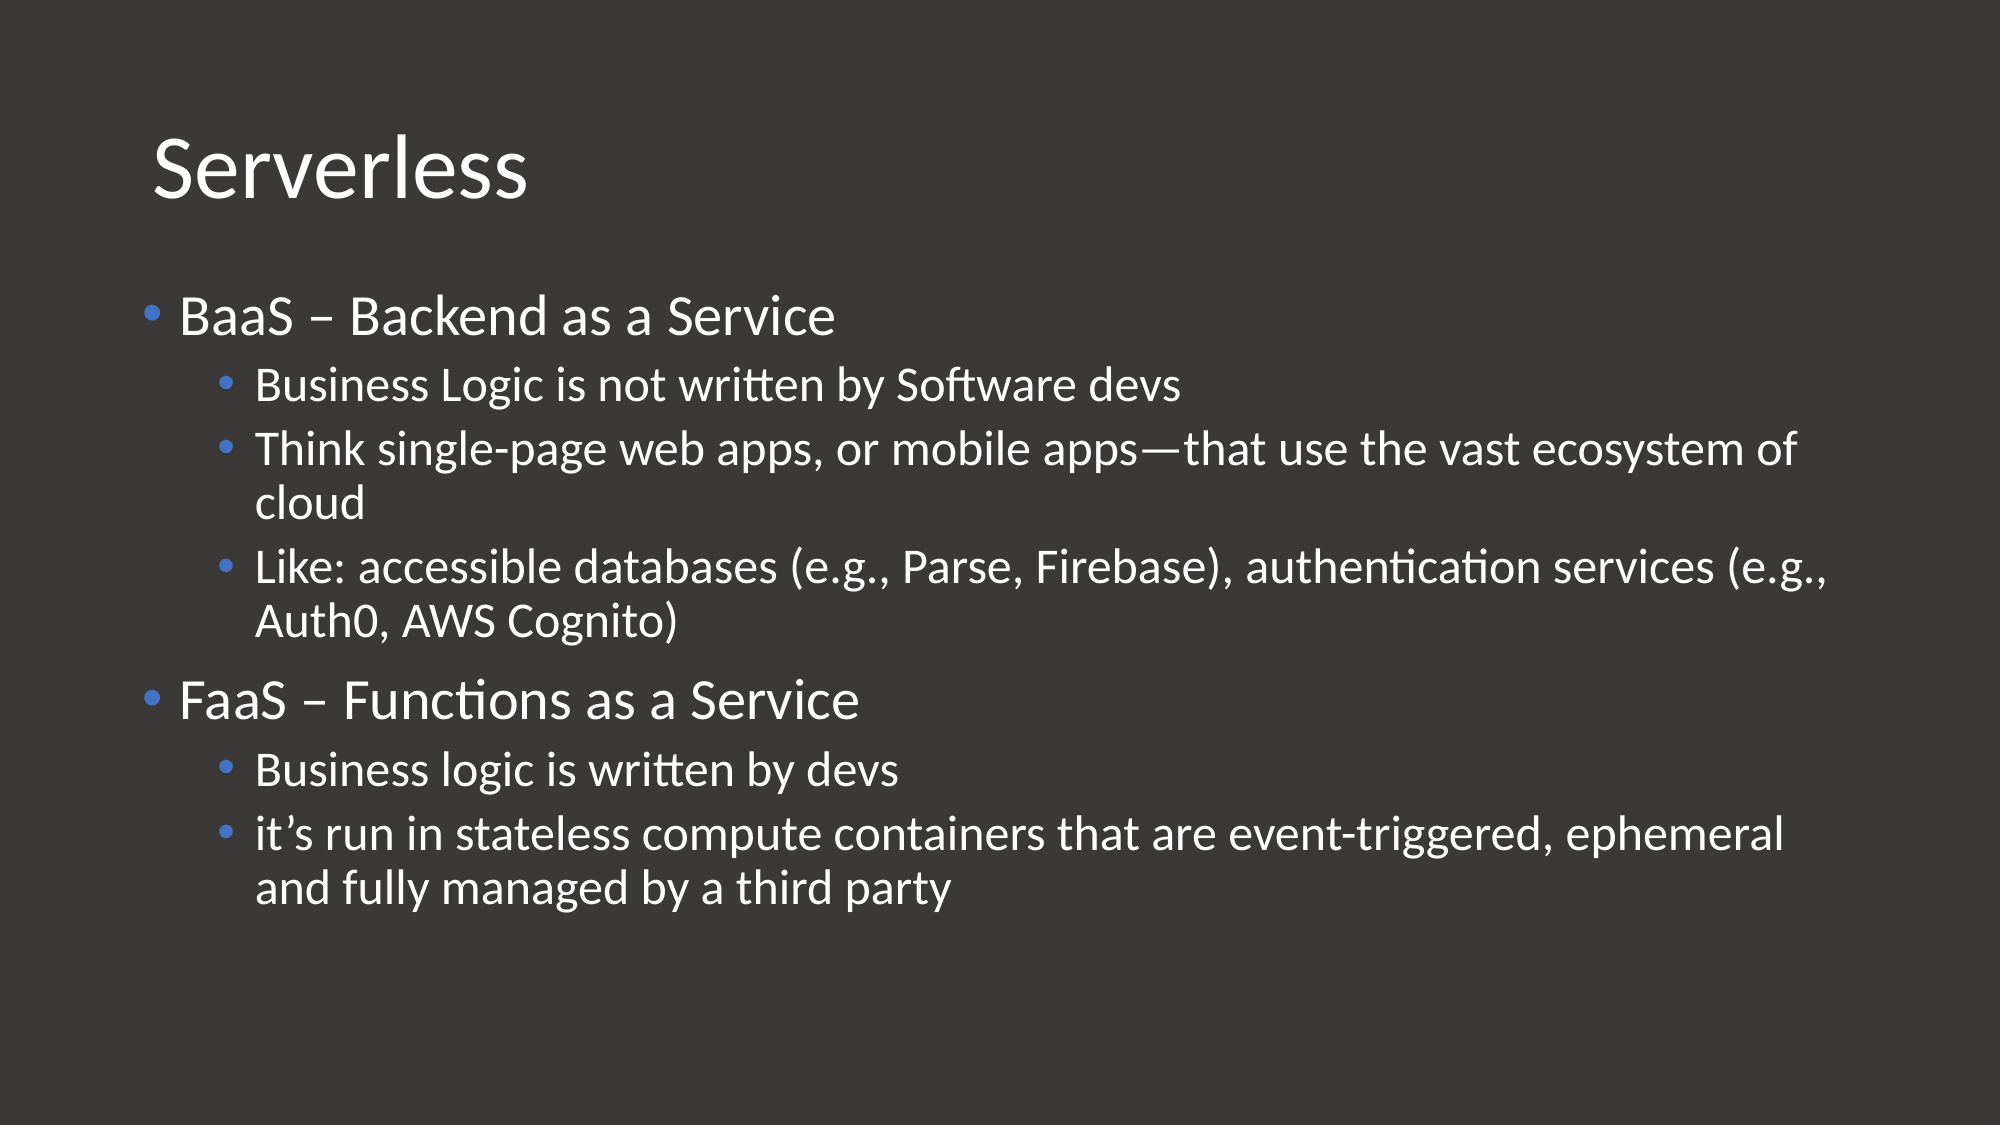

# Serverless
BaaS – Backend as a Service
Business Logic is not written by Software devs
Think single-page web apps, or mobile apps—that use the vast ecosystem of cloud
Like: accessible databases (e.g., Parse, Firebase), authentication services (e.g., Auth0, AWS Cognito)
FaaS – Functions as a Service
Business logic is written by devs
it’s run in stateless compute containers that are event-triggered, ephemeral and fully managed by a third party